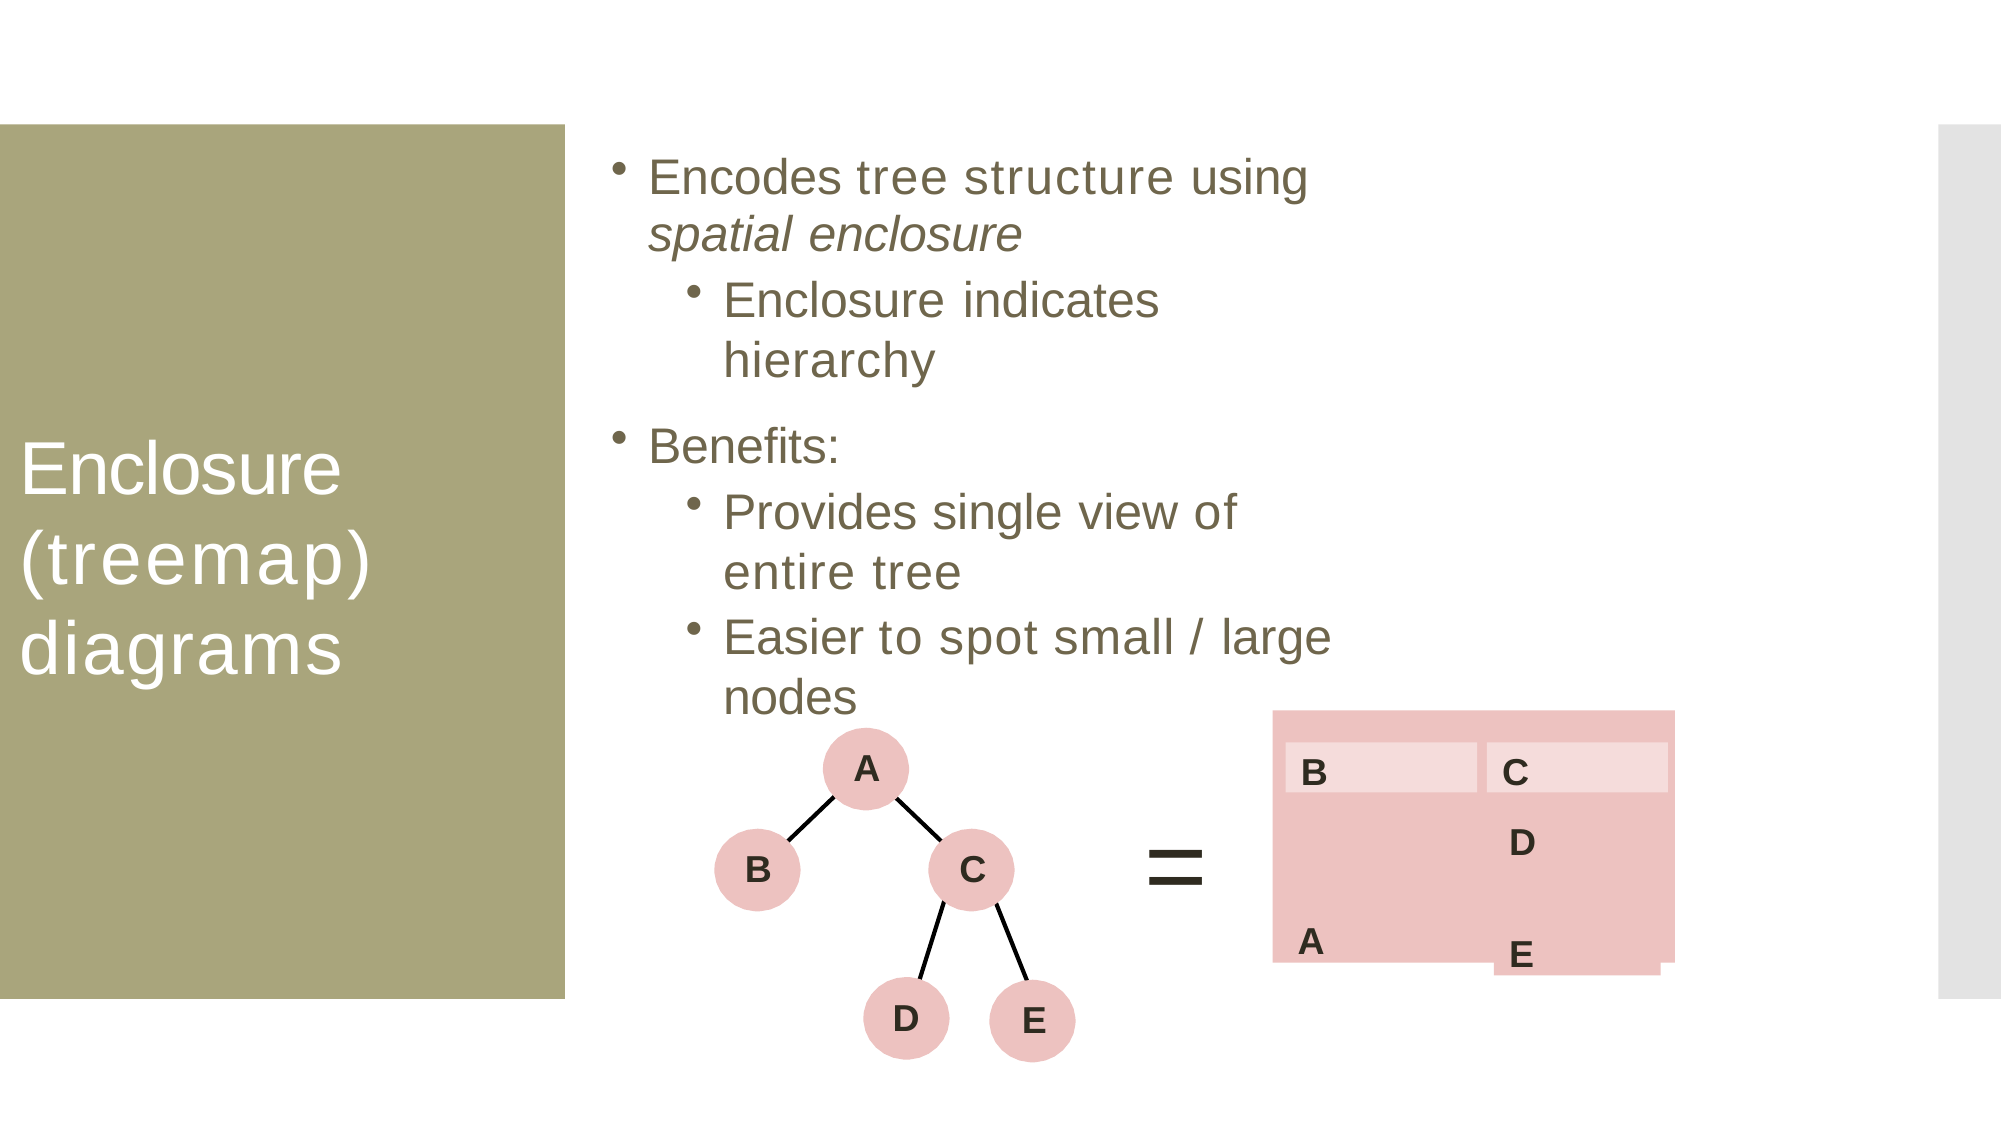

Encodes tree structure using
spatial enclosure
Enclosure indicates hierarchy
Benefits:
Provides single view of entire tree
Easier to spot small / large nodes
Enclosure (treemap) diagrams

A

A
B
C
=
D

B
C
E

D
E